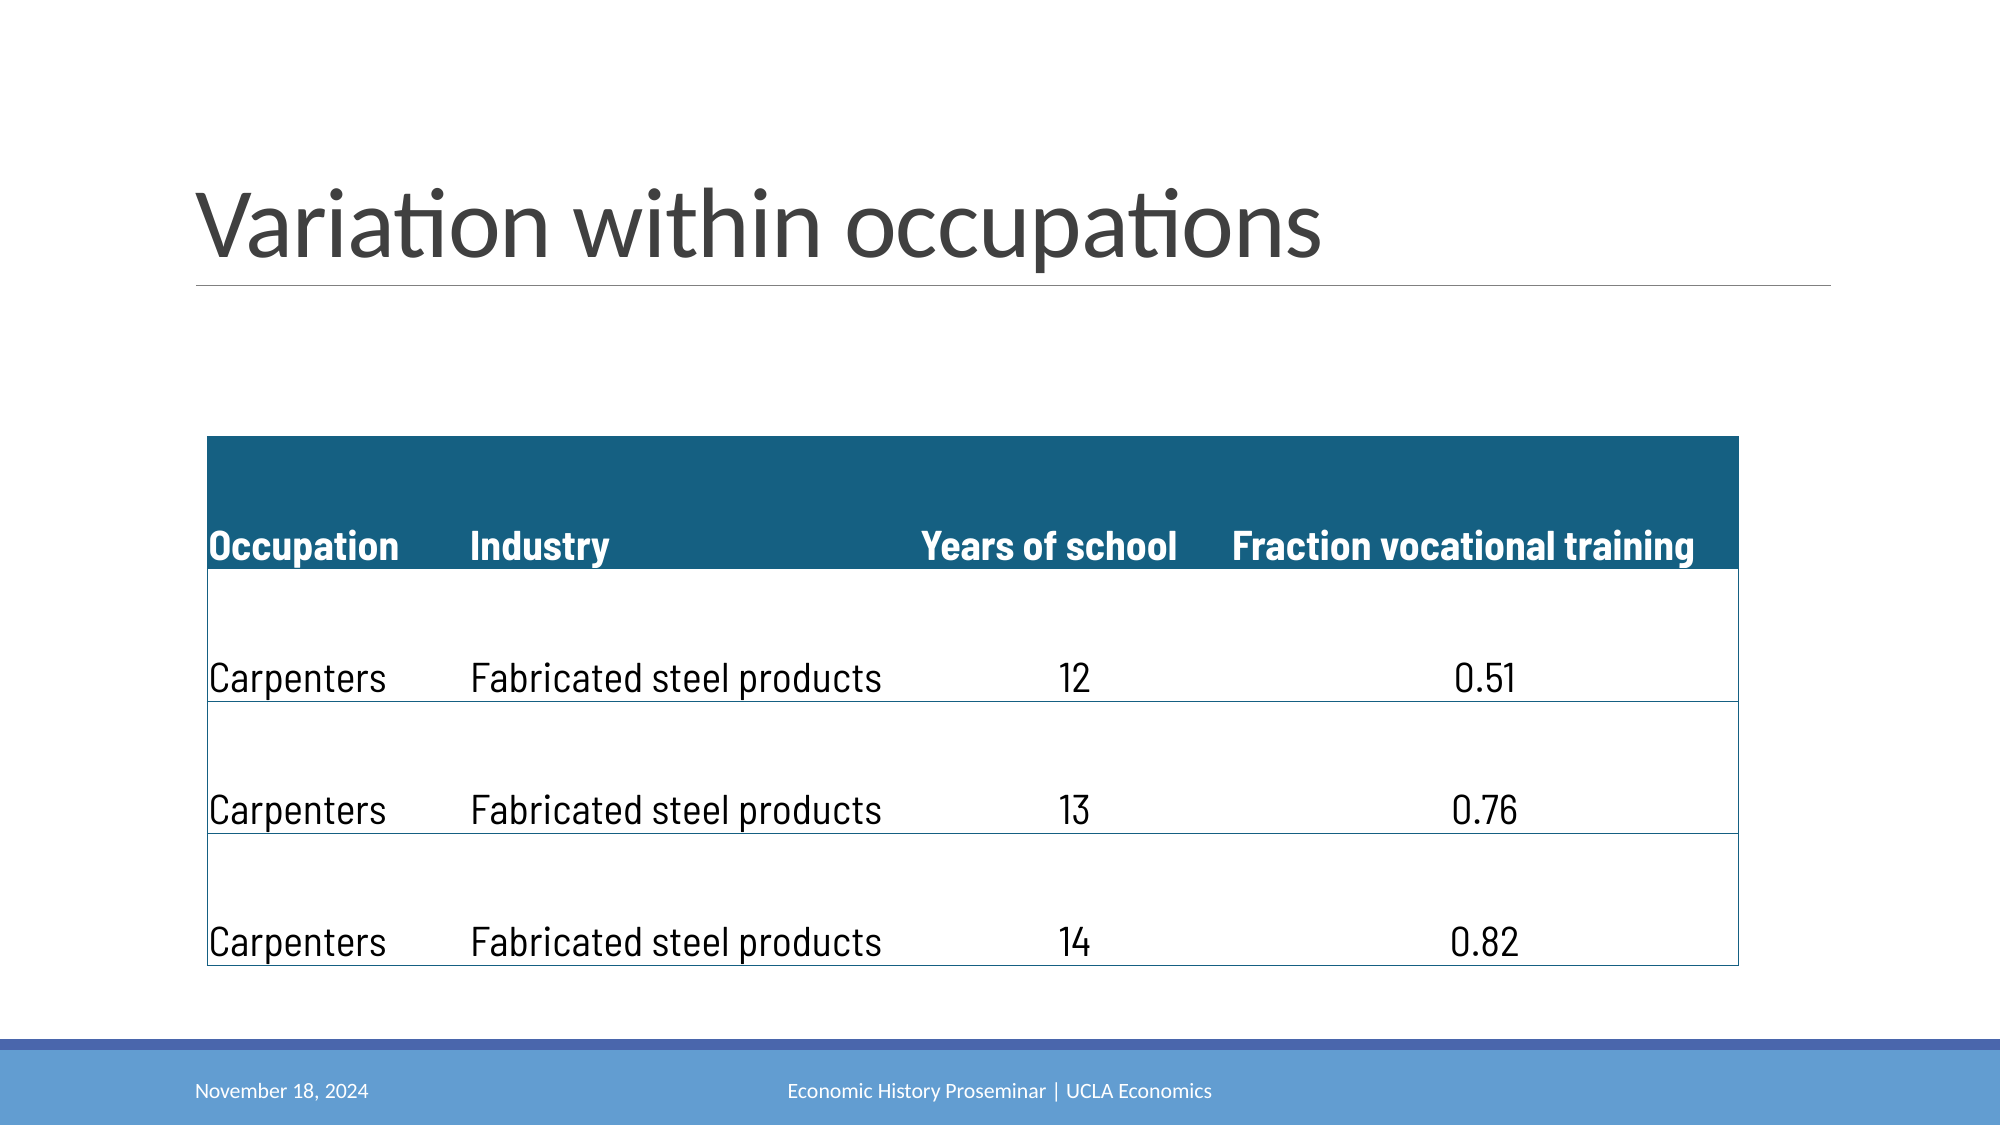

# Variation within occupations
| Occupation | Industry | Years of school | Fraction vocational training |
| --- | --- | --- | --- |
| Carpenters | Fabricated steel products | 12 | 0.51 |
| Carpenters | Fabricated steel products | 13 | 0.76 |
| Carpenters | Fabricated steel products | 14 | 0.82 |
November 18, 2024
Economic History Proseminar | UCLA Economics